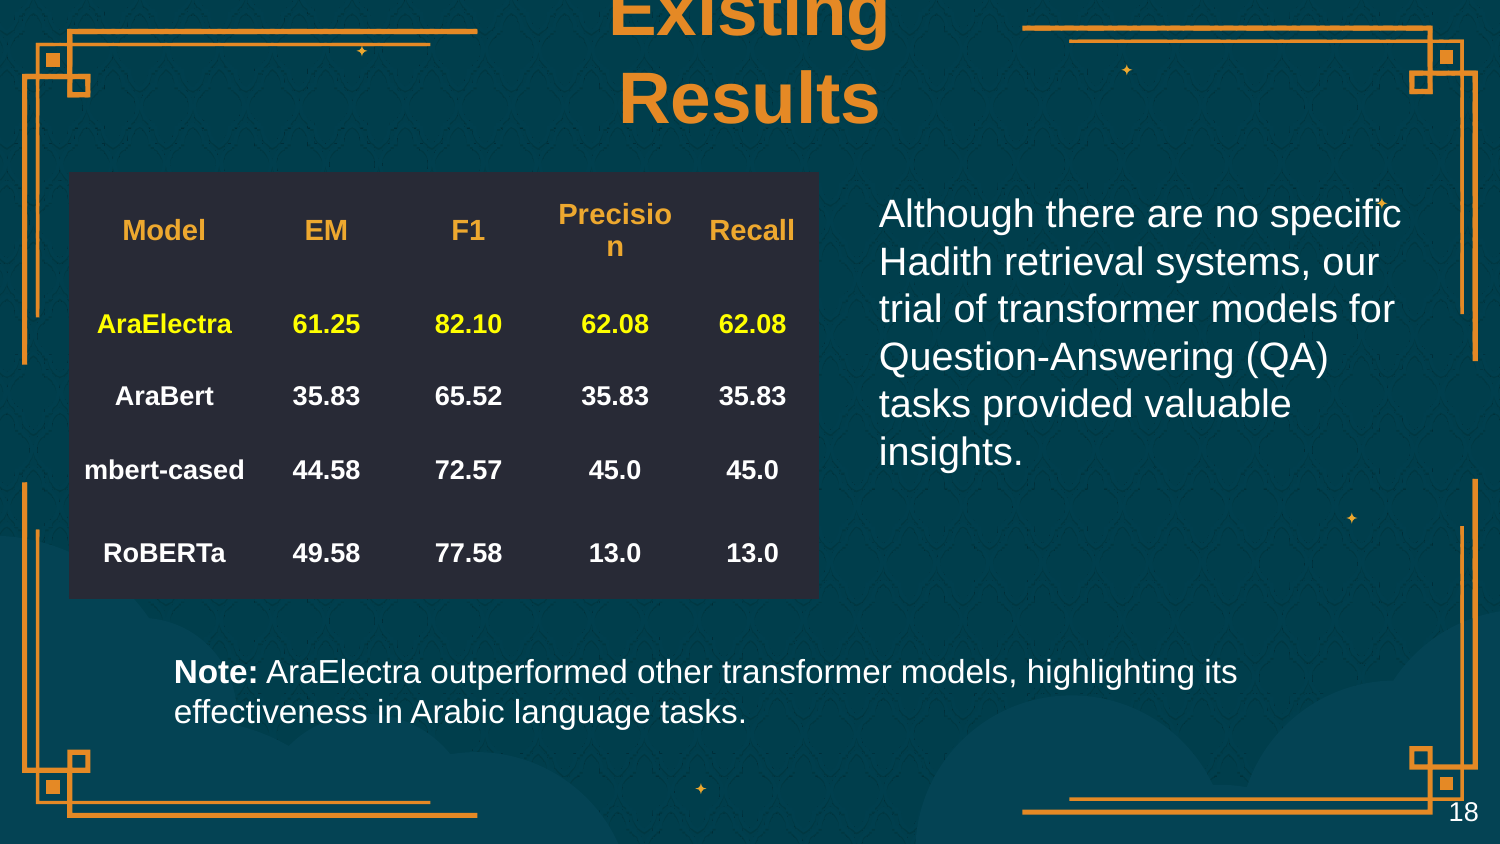

Existing Results
| Model | EM | F1 | Precision | Recall |
| --- | --- | --- | --- | --- |
| AraElectra | 61.25 | 82.10 | 62.08 | 62.08 |
| AraBert | 35.83 | 65.52 | 35.83 | 35.83 |
| mbert-cased | 44.58 | 72.57 | 45.0 | 45.0 |
| RoBERTa | 49.58 | 77.58 | 13.0 | 13.0 |
Although there are no specific Hadith retrieval systems, our trial of transformer models for Question-Answering (QA) tasks provided valuable insights.
Note: AraElectra outperformed other transformer models, highlighting its effectiveness in Arabic language tasks.
18